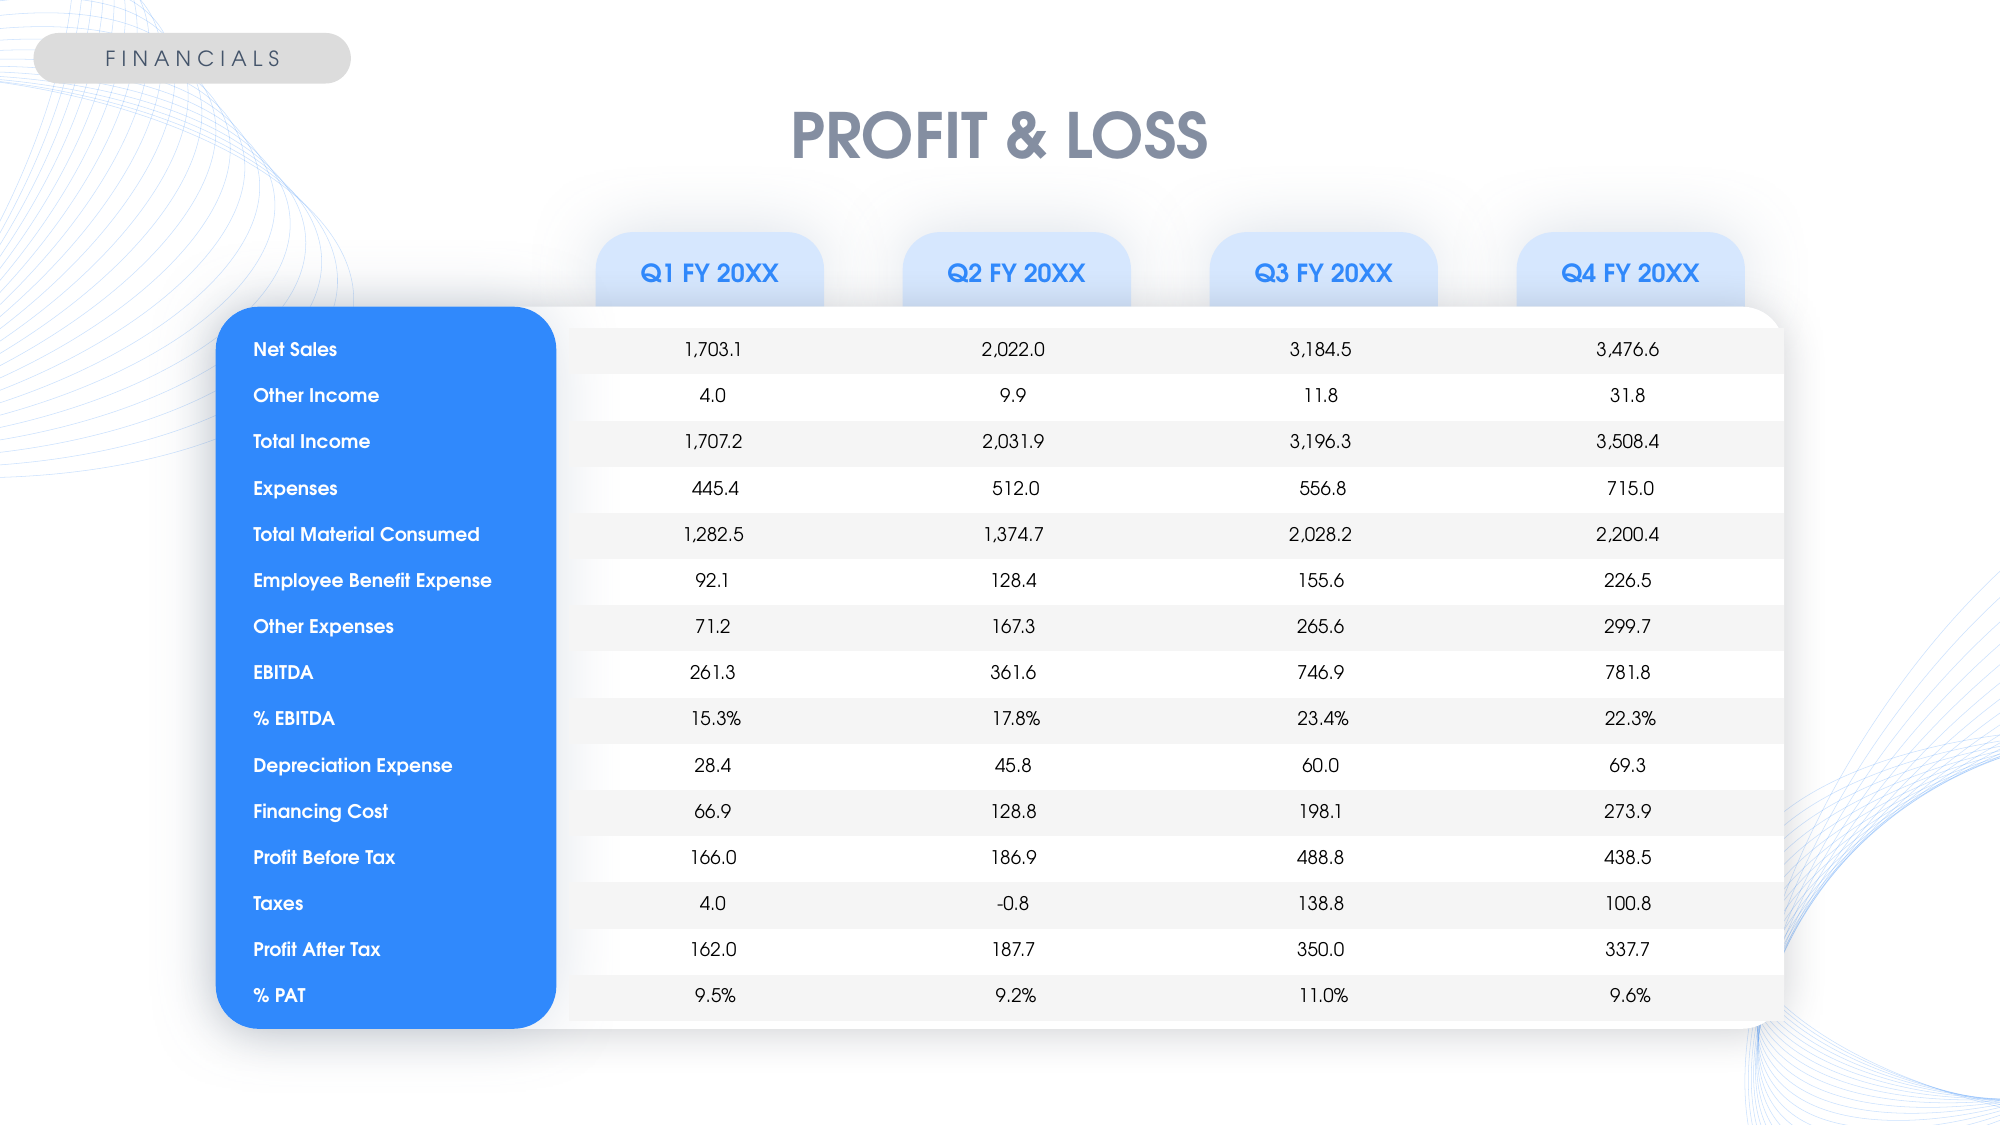

FINANCIALS
PROFIT & LOSS
Q1 FY 20XX
Q2 FY 20XX
Q3 FY 20XX
Q4 FY 20XX
|  |  |  |  |  |
| --- | --- | --- | --- | --- |
| Net Sales | 1,703.1 | 2,022.0 | 3,184.5 | 3,476.6 |
| Other Income | 4.0 | 9.9 | 11.8 | 31.8 |
| Total Income | 1,707.2 | 2,031.9 | 3,196.3 | 3,508.4 |
| Expenses | 445.4 | 512.0 | 556.8 | 715.0 |
| Total Material Consumed | 1,282.5 | 1,374.7 | 2,028.2 | 2,200.4 |
| Employee Benefit Expense | 92.1 | 128.4 | 155.6 | 226.5 |
| Other Expenses | 71.2 | 167.3 | 265.6 | 299.7 |
| EBITDA | 261.3 | 361.6 | 746.9 | 781.8 |
| % EBITDA | 15.3% | 17.8% | 23.4% | 22.3% |
| Depreciation Expense | 28.4 | 45.8 | 60.0 | 69.3 |
| Financing Cost | 66.9 | 128.8 | 198.1 | 273.9 |
| Profit Before Tax | 166.0 | 186.9 | 488.8 | 438.5 |
| Taxes | 4.0 | -0.8 | 138.8 | 100.8 |
| Profit After Tax | 162.0 | 187.7 | 350.0 | 337.7 |
| % PAT | 9.5% | 9.2% | 11.0% | 9.6% |